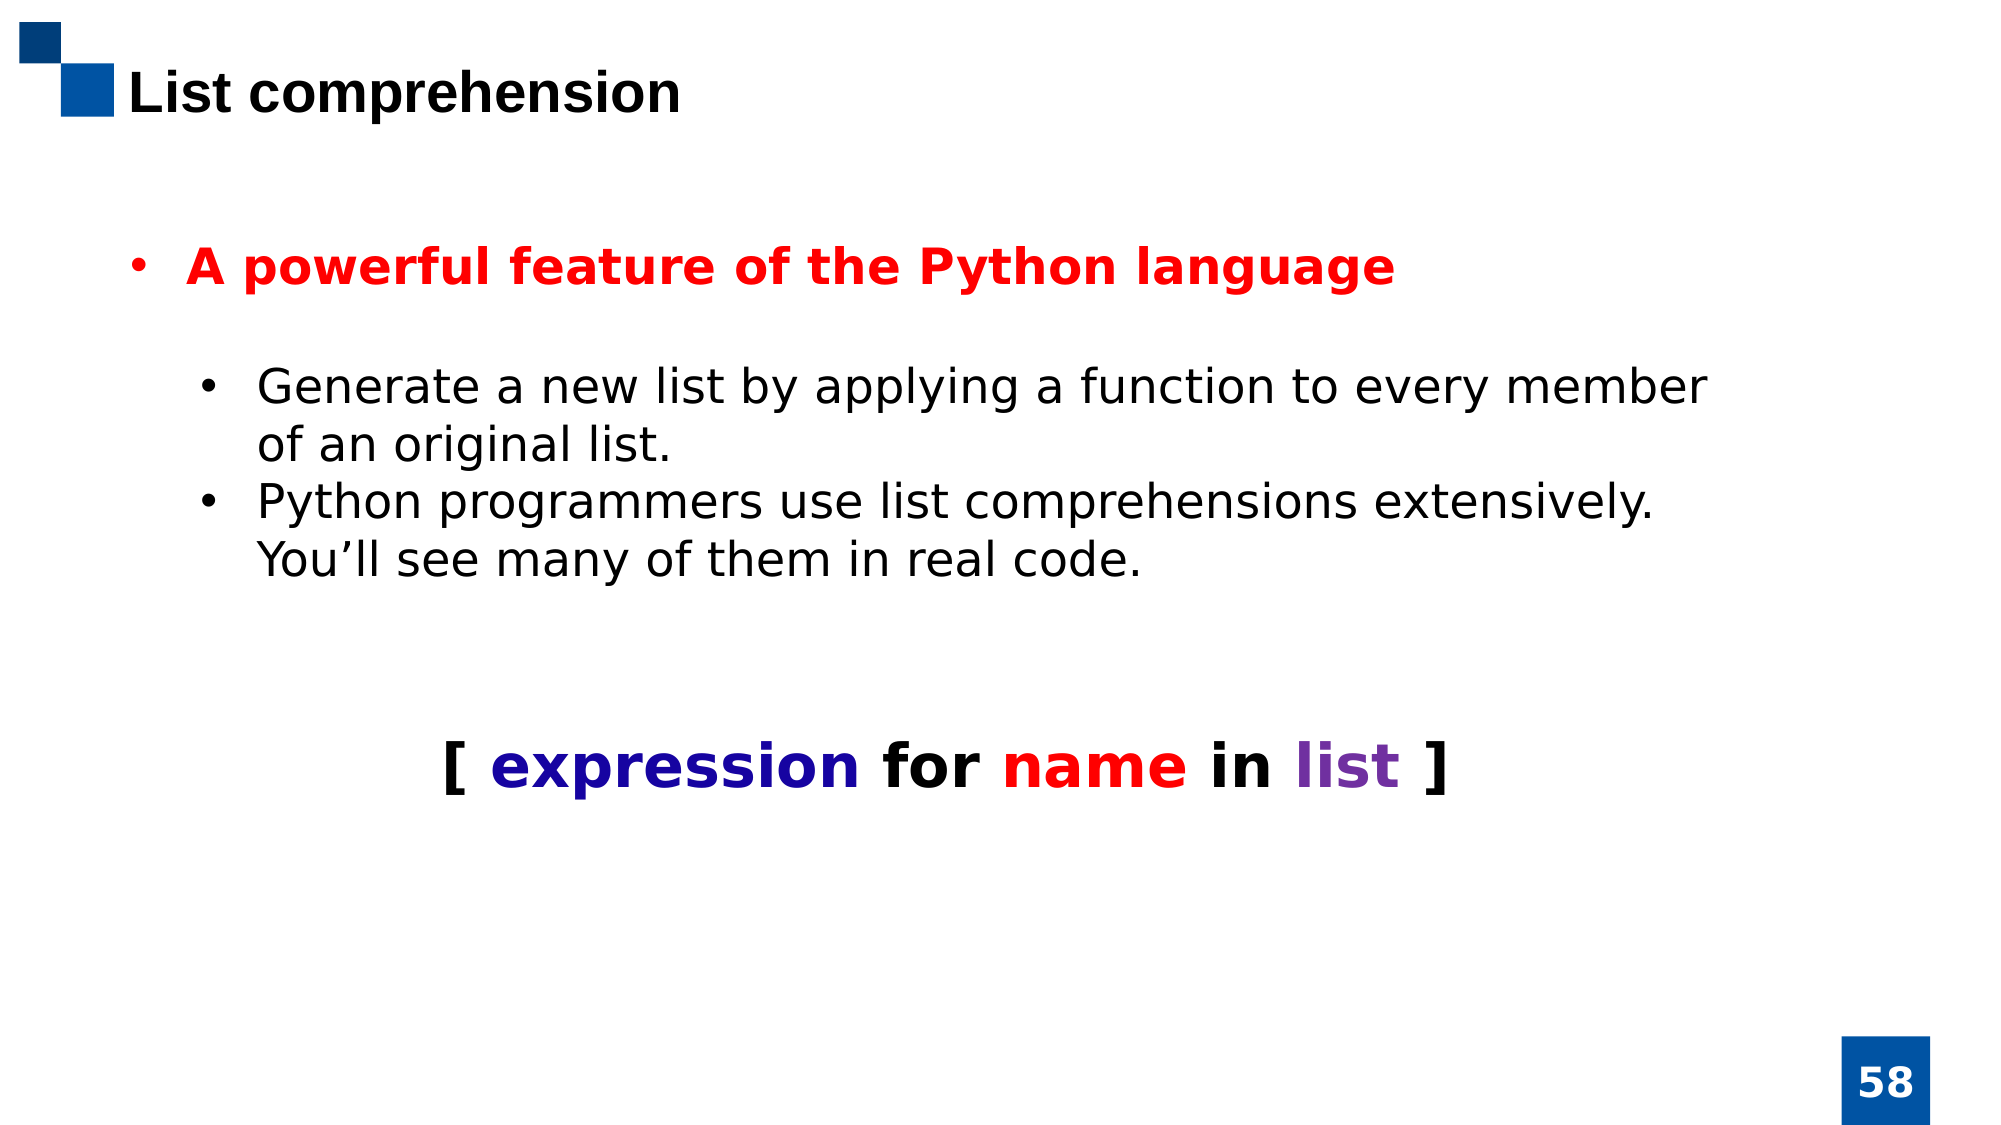

List comprehension
A powerful feature of the Python language
Generate a new list by applying a function to every member
of an original list.
Python programmers use list comprehensions extensively.
You’ll see many of them in real code.
[ expression for name in list ]
58